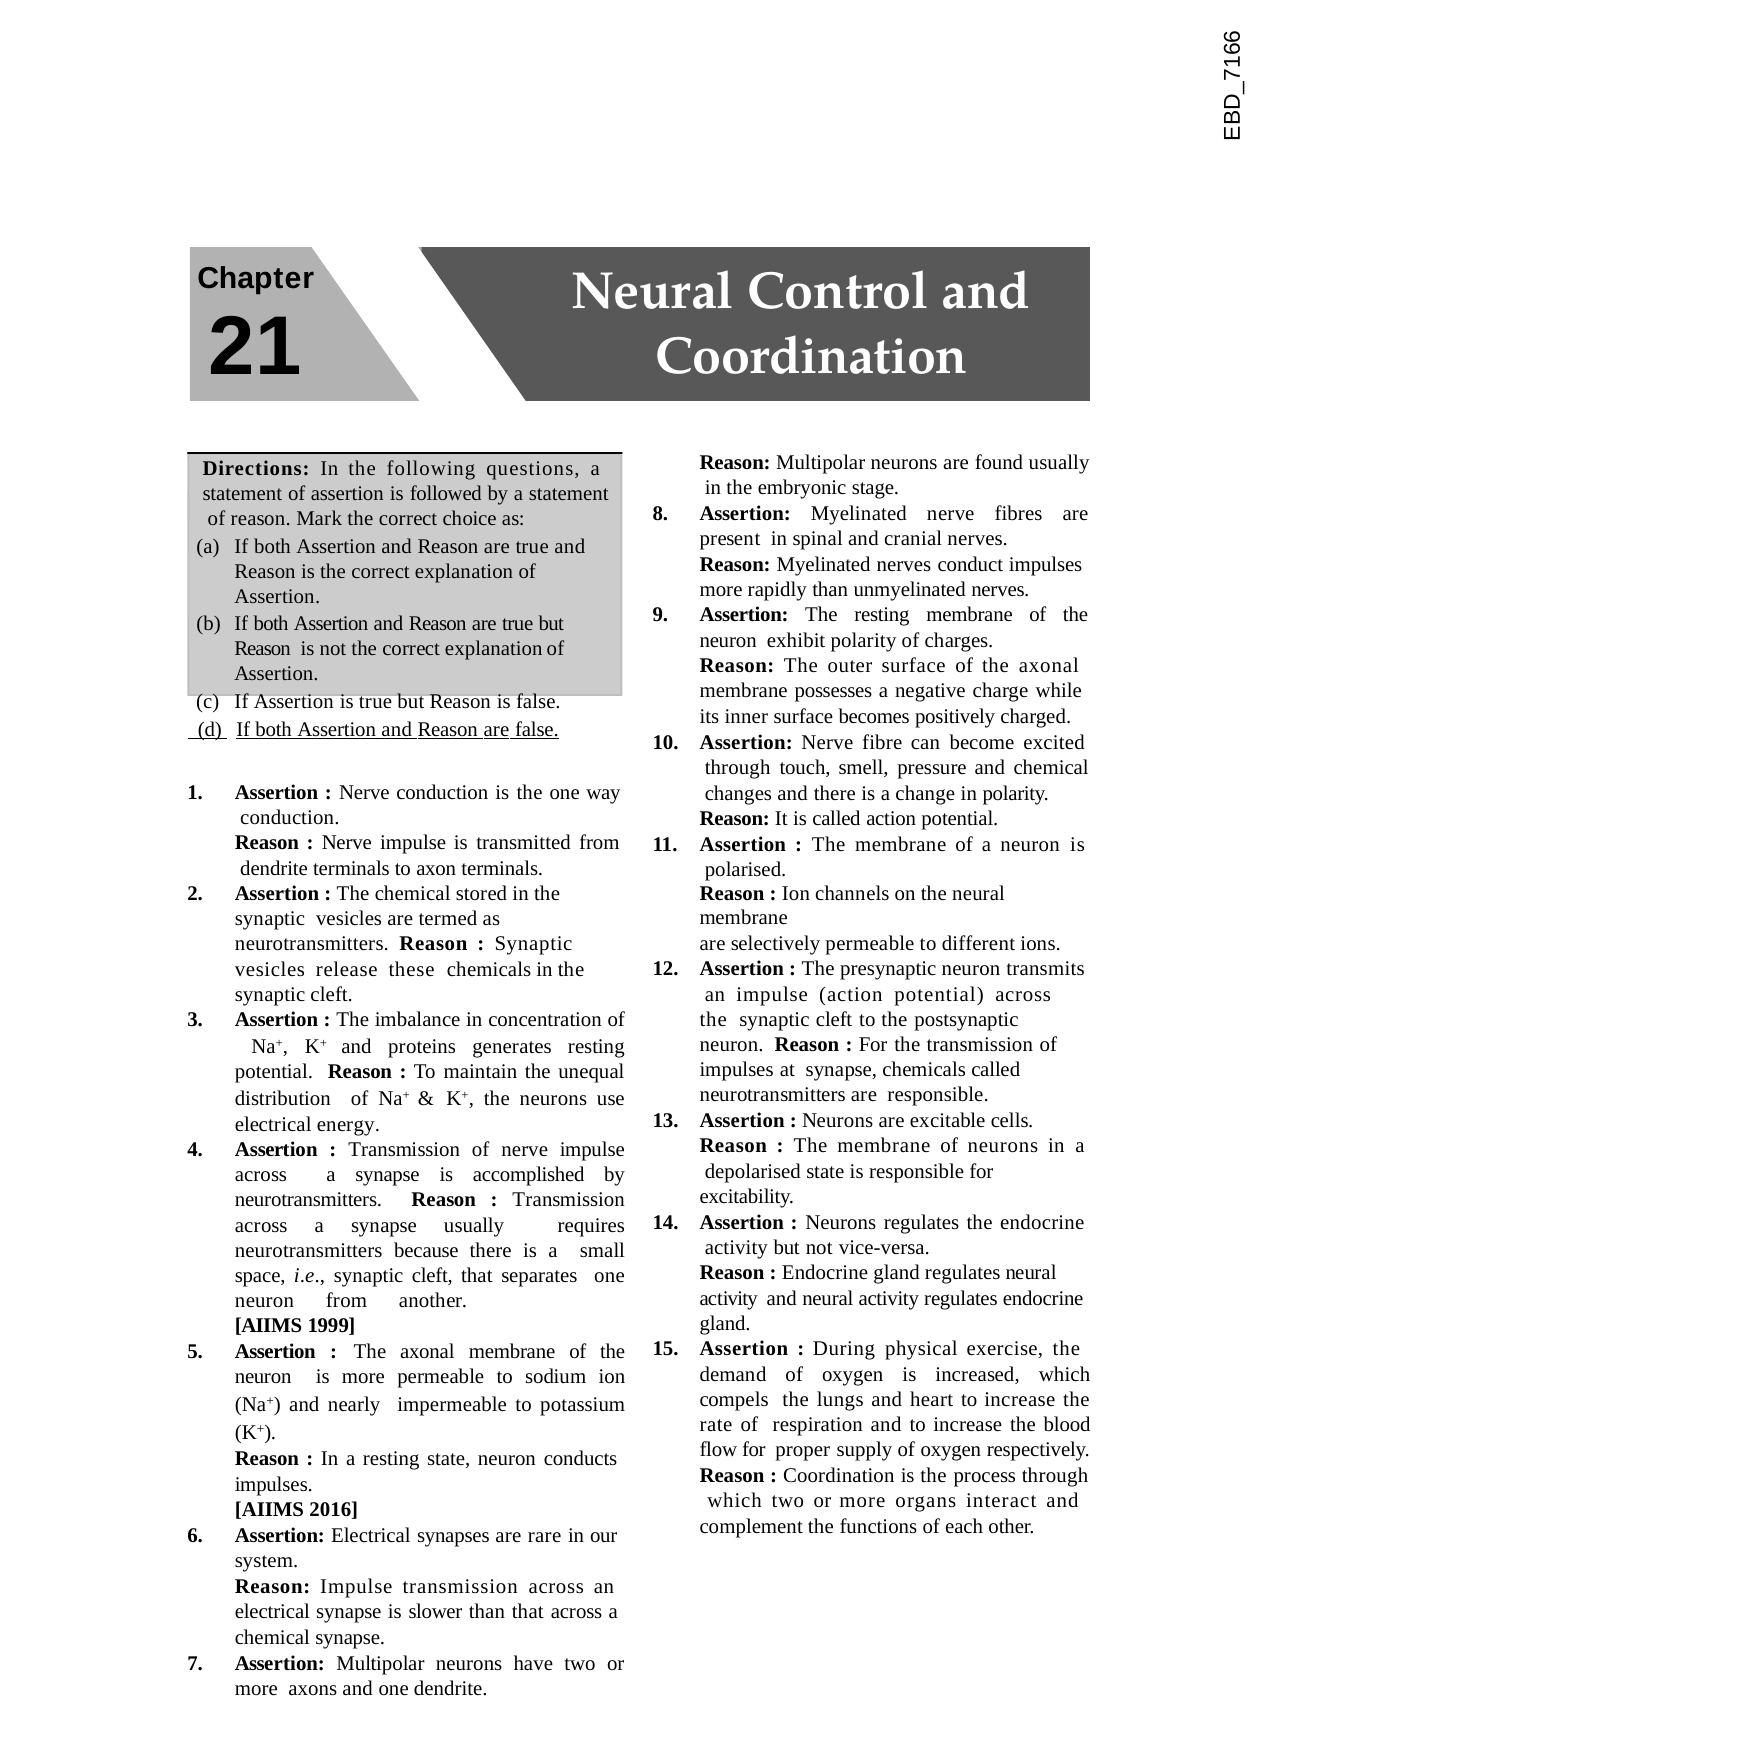

EBD_7166

142	Assertion Reason Question Bank

# Neural Control and  Coordination
Chapter
21
Reason: Multipolar neurons are found usually  in the embryonic stage.
Assertion: Myelinated nerve fibres are present  in spinal and cranial nerves.
Reason: Myelinated nerves conduct impulses  more rapidly than unmyelinated nerves.
Assertion: The resting membrane of the neuron  exhibit polarity of charges.
Reason: The outer surface of the axonal  membrane possesses a negative charge while  its inner surface becomes positively charged.
Assertion: Nerve fibre can become excited  through touch, smell, pressure and chemical  changes and there is a change in polarity.  Reason: It is called action potential.
Assertion : The membrane of a neuron is  polarised.
Reason : Ion channels on the neural membrane
are selectively permeable to different ions.
Assertion : The presynaptic neuron transmits  an impulse (action potential) across the  synaptic cleft to the postsynaptic neuron.  Reason : For the transmission of impulses at  synapse, chemicals called neurotransmitters are  responsible.
Assertion : Neurons are excitable cells.  Reason : The membrane of neurons in a  depolarised state is responsible for excitability.
Assertion : Neurons regulates the endocrine  activity but not vice-versa.
Reason : Endocrine gland regulates neural activity  and neural activity regulates endocrine gland.
Assertion : During physical exercise, the  demand of oxygen is increased, which compels  the lungs and heart to increase the rate of  respiration and to increase the blood flow for  proper supply of oxygen respectively.
Reason : Coordination is the process through  which two or more organs interact and  complement the functions of each other.

Directions: In the following questions, a  statement of assertion is followed by a statement  of reason. Mark the correct choice as:
If both Assertion and Reason are true and  Reason is the correct explanation of Assertion.
If both Assertion and Reason are true but Reason  is not the correct explanation of Assertion.
If Assertion is true but Reason is false.
  (d) If both Assertion and Reason are false.
Assertion : Nerve conduction is the one way  conduction.
Reason : Nerve impulse is transmitted from  dendrite terminals to axon terminals.
Assertion : The chemical stored in the synaptic  vesicles are termed as neurotransmitters.  Reason : Synaptic vesicles release these  chemicals in the synaptic cleft.
Assertion : The imbalance in concentration of  Na+, K+ and proteins generates resting potential.  Reason : To maintain the unequal distribution  of Na+ & K+, the neurons use electrical energy.
Assertion : Transmission of nerve impulse across  a synapse is accomplished by neurotransmitters.  Reason : Transmission across a synapse usually  requires neurotransmitters because there is a  small space, i.e., synaptic cleft, that separates  one neuron from another.	[AIIMS 1999]
Assertion : The axonal membrane of the neuron  is more permeable to sodium ion (Na+) and nearly  impermeable to potassium (K+).
Reason : In a resting state, neuron conducts  impulses.	[AIIMS 2016]
Assertion: Electrical synapses are rare in our  system.
Reason: Impulse transmission across an  electrical synapse is slower than that across a  chemical synapse.
Assertion: Multipolar neurons have two or more  axons and one dendrite.